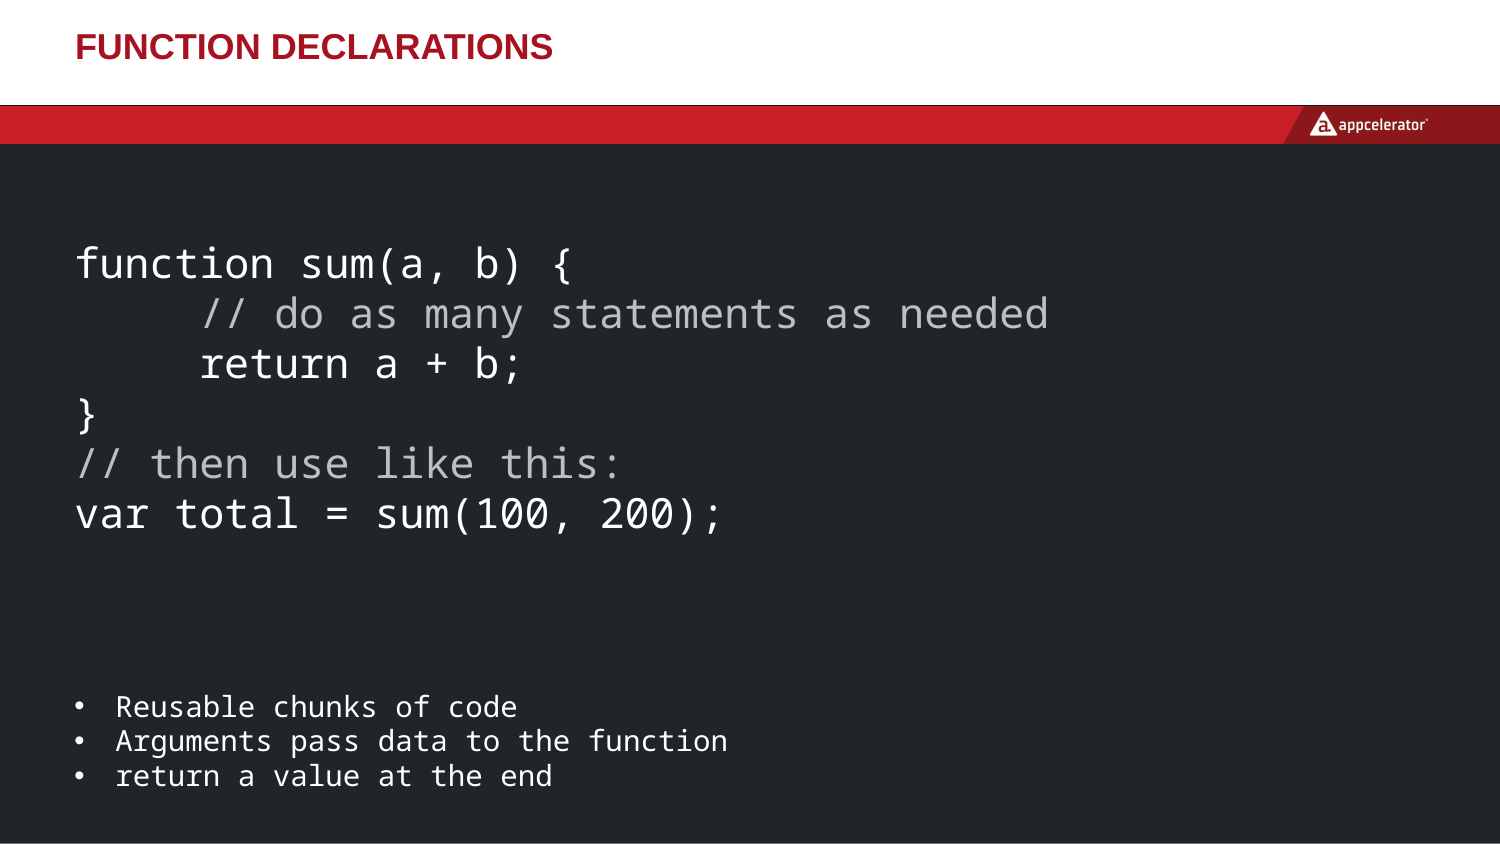

# Function Declarations

function sum(a, b) {
     // do as many statements as needed
     return a + b;
}
// then use like this:
var total = sum(100, 200);
Reusable chunks of code
Arguments pass data to the function
return a value at the end